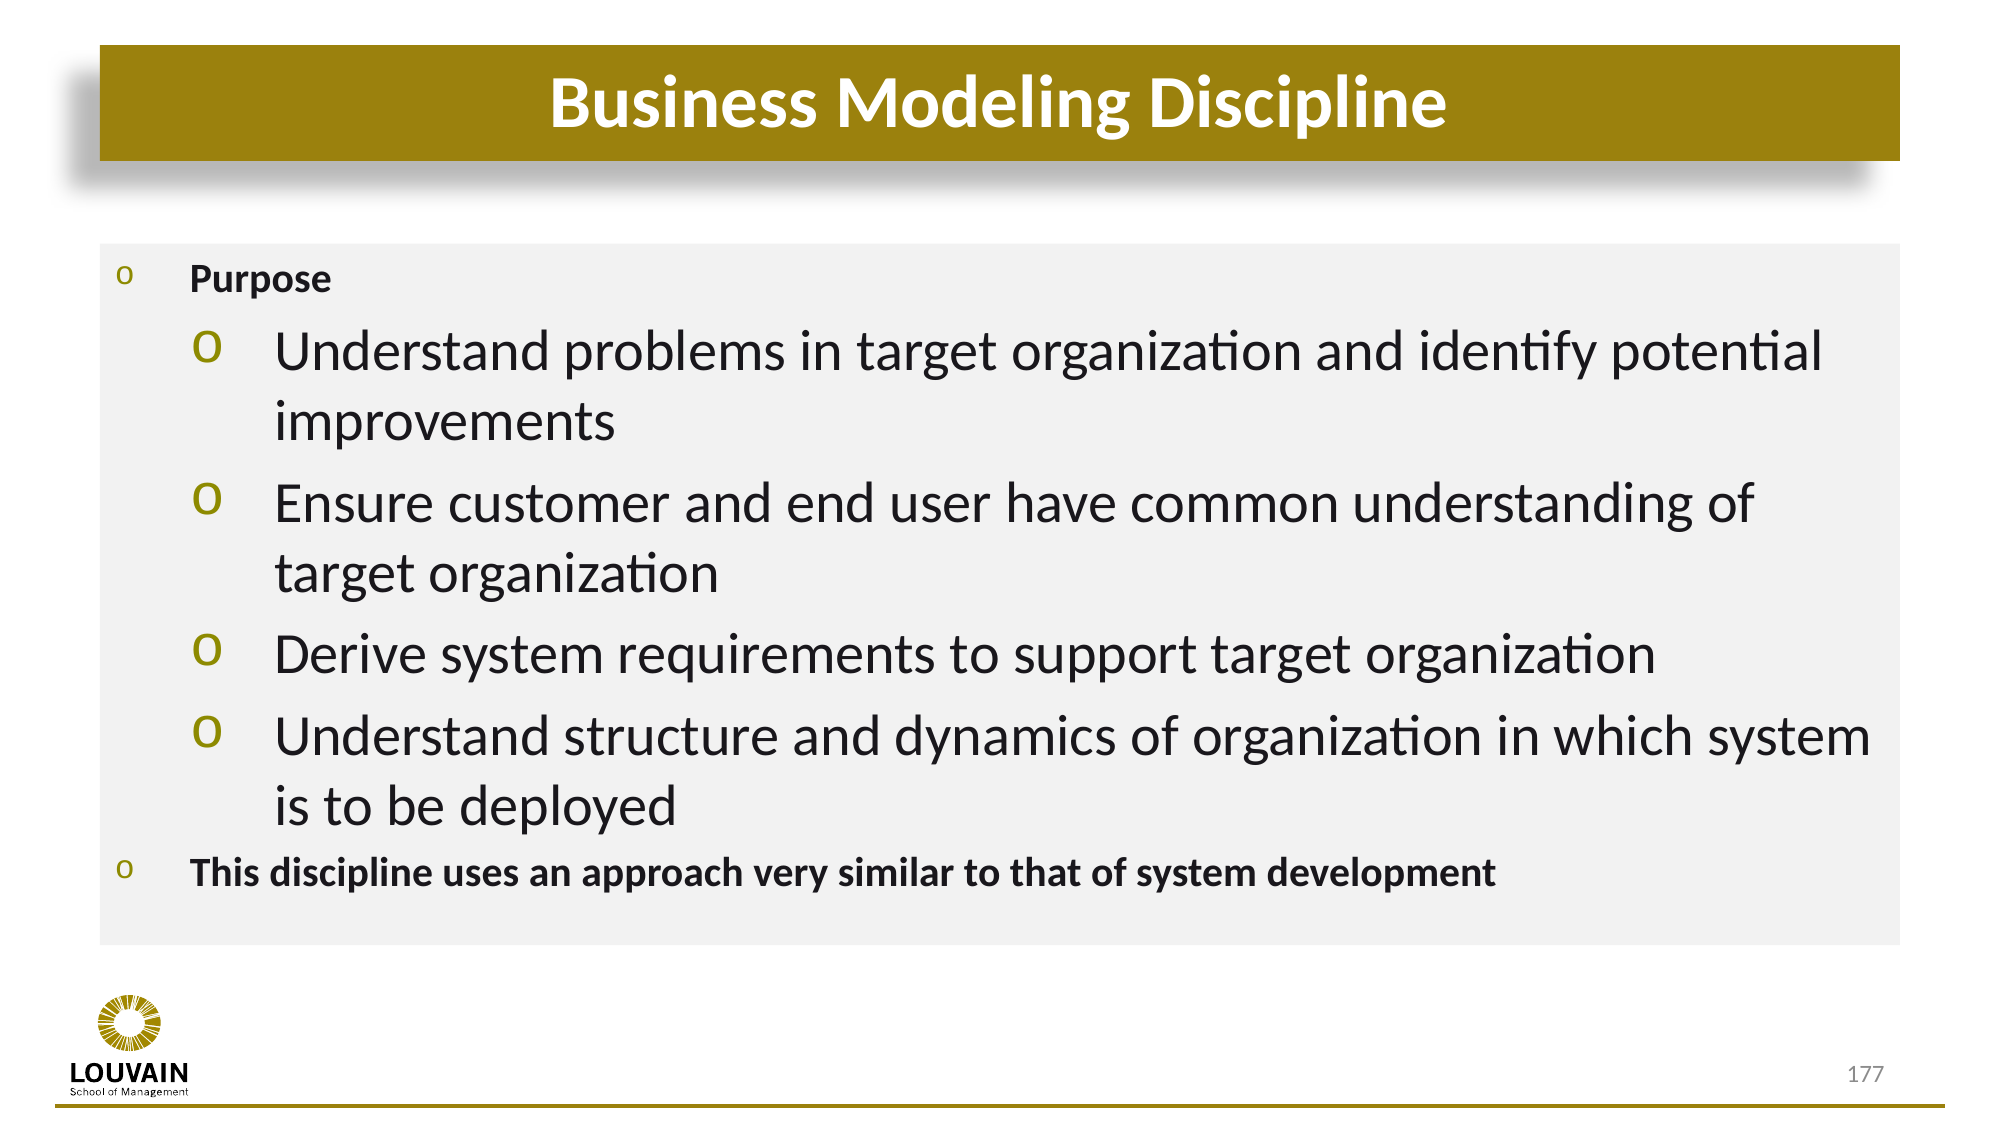

# Business Modeling Discipline
Purpose
Understand problems in target organization and identify potential improvements
Ensure customer and end user have common understanding of target organization
Derive system requirements to support target organization
Understand structure and dynamics of organization in which system is to be deployed
This discipline uses an approach very similar to that of system development
177